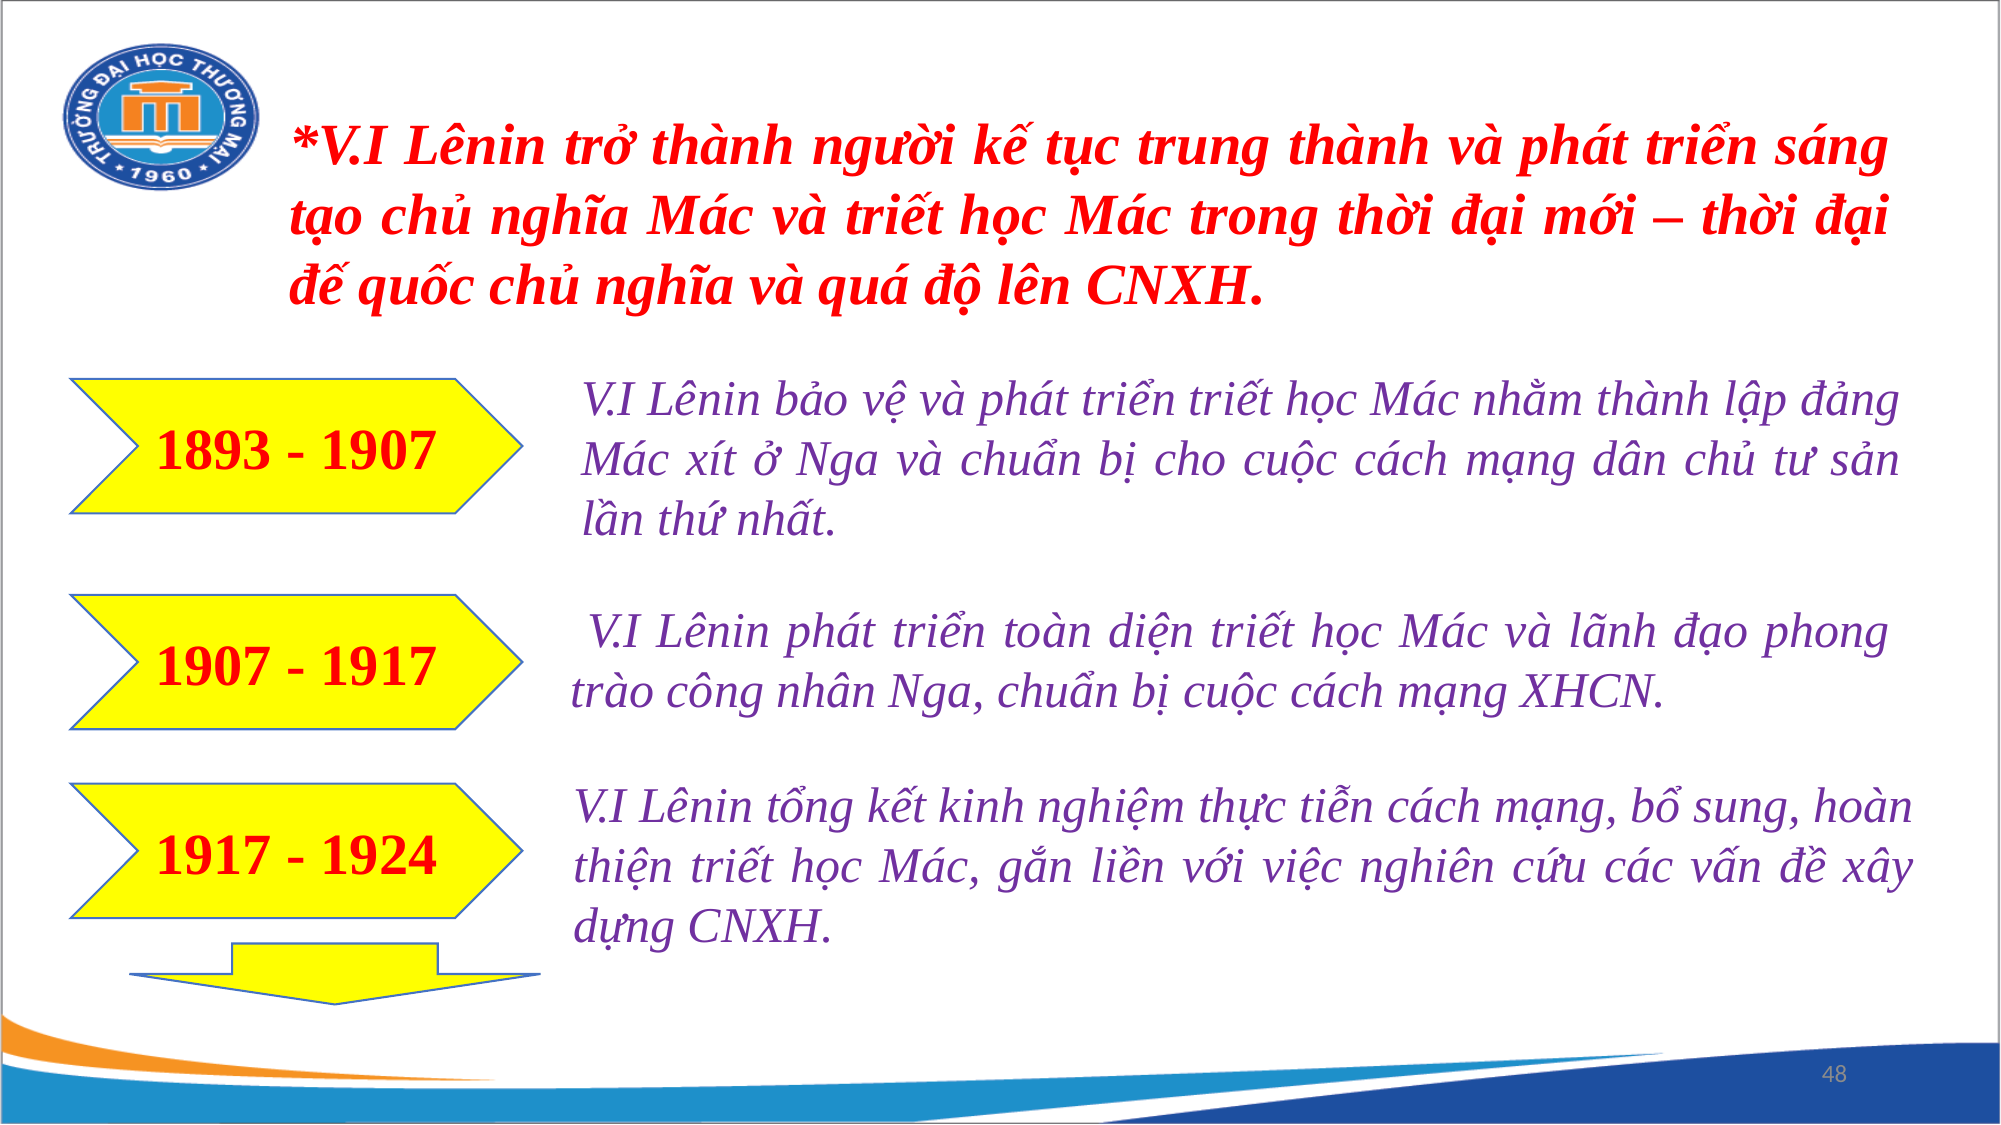

*V.I Lênin trở thành người kế tục trung thành và phát triển sáng tạo chủ nghĩa Mác và triết học Mác trong thời đại mới – thời đại đế quốc chủ nghĩa và quá độ lên CNXH.
V.I Lênin bảo vệ và phát triển triết học Mác nhằm thành lập đảng Mác xít ở Nga và chuẩn bị cho cuộc cách mạng dân chủ tư sản lần thứ nhất.
1893 - 1907
 V.I Lênin phát triển toàn diện triết học Mác và lãnh đạo phong trào công nhân Nga, chuẩn bị cuộc cách mạng XHCN.
1907 - 1917
V.I Lênin tổng kết kinh nghiệm thực tiễn cách mạng, bổ sung, hoàn thiện triết học Mác, gắn liền với việc nghiên cứu các vấn đề xây dựng CNXH.

1917 - 1924

48